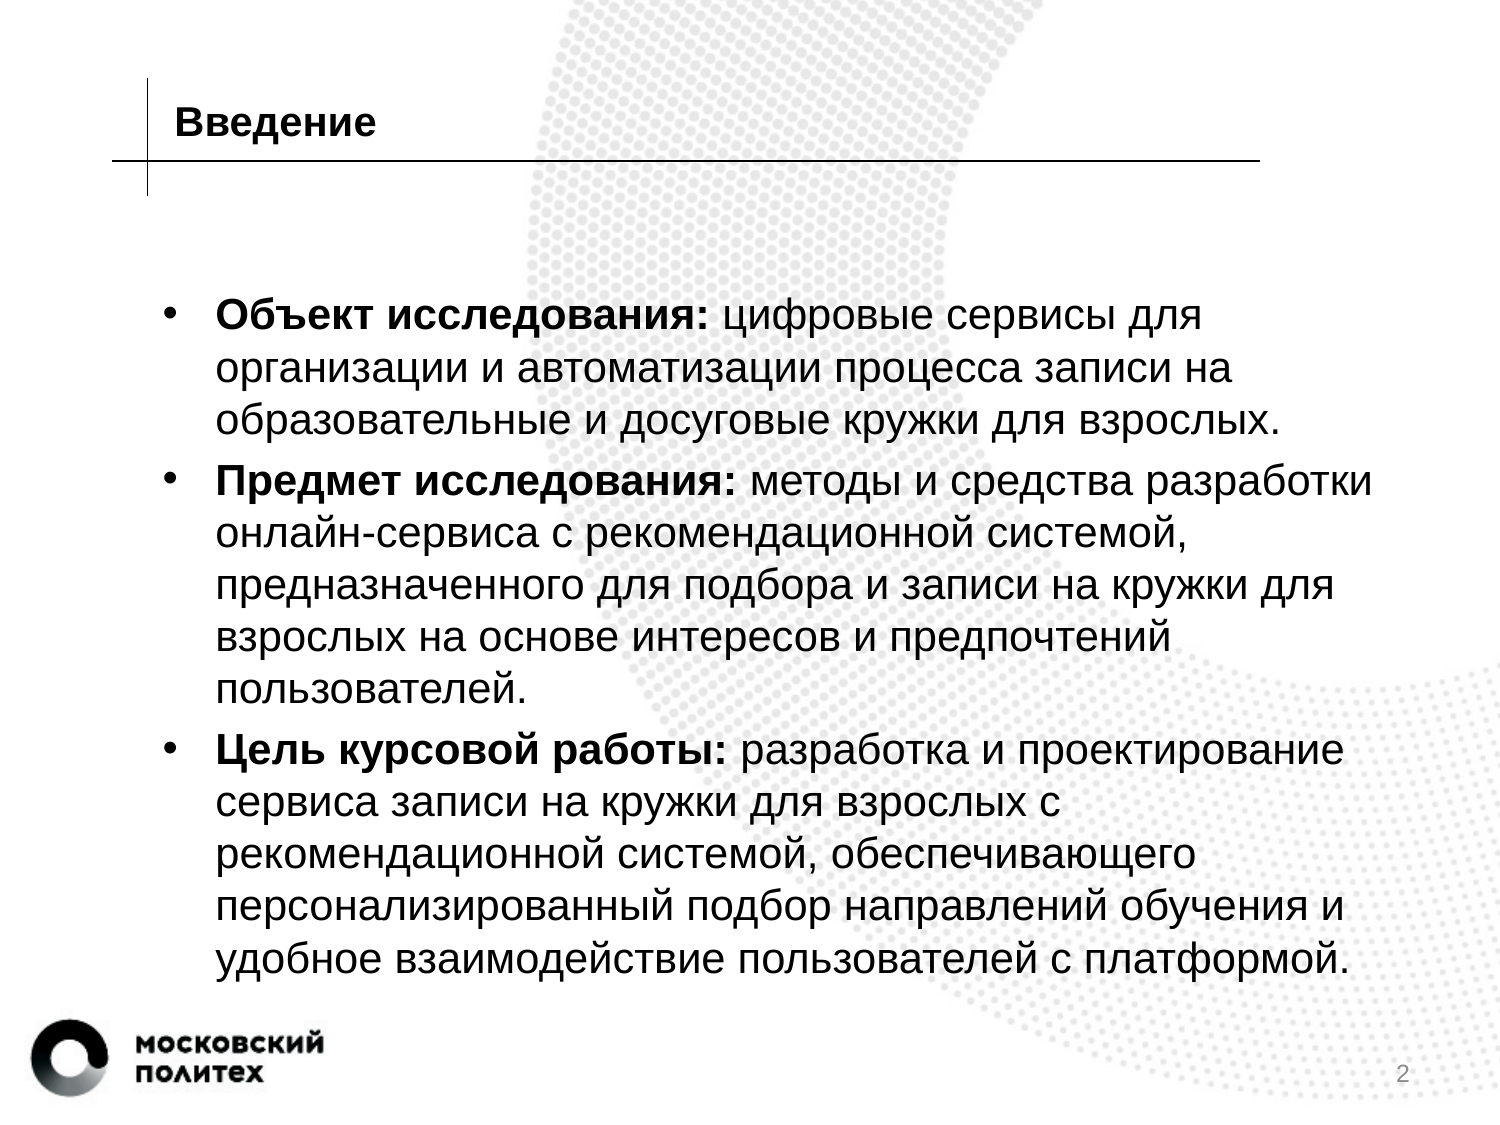

Введение
Объект исследования: цифровые сервисы для организации и автоматизации процесса записи на образовательные и досуговые кружки для взрослых.
Предмет исследования: методы и средства разработки онлайн-сервиса с рекомендационной системой, предназначенного для подбора и записи на кружки для взрослых на основе интересов и предпочтений пользователей.
Цель курсовой работы: разработка и проектирование сервиса записи на кружки для взрослых с рекомендационной системой, обеспечивающего персонализированный подбор направлений обучения и удобное взаимодействие пользователей с платформой.
2